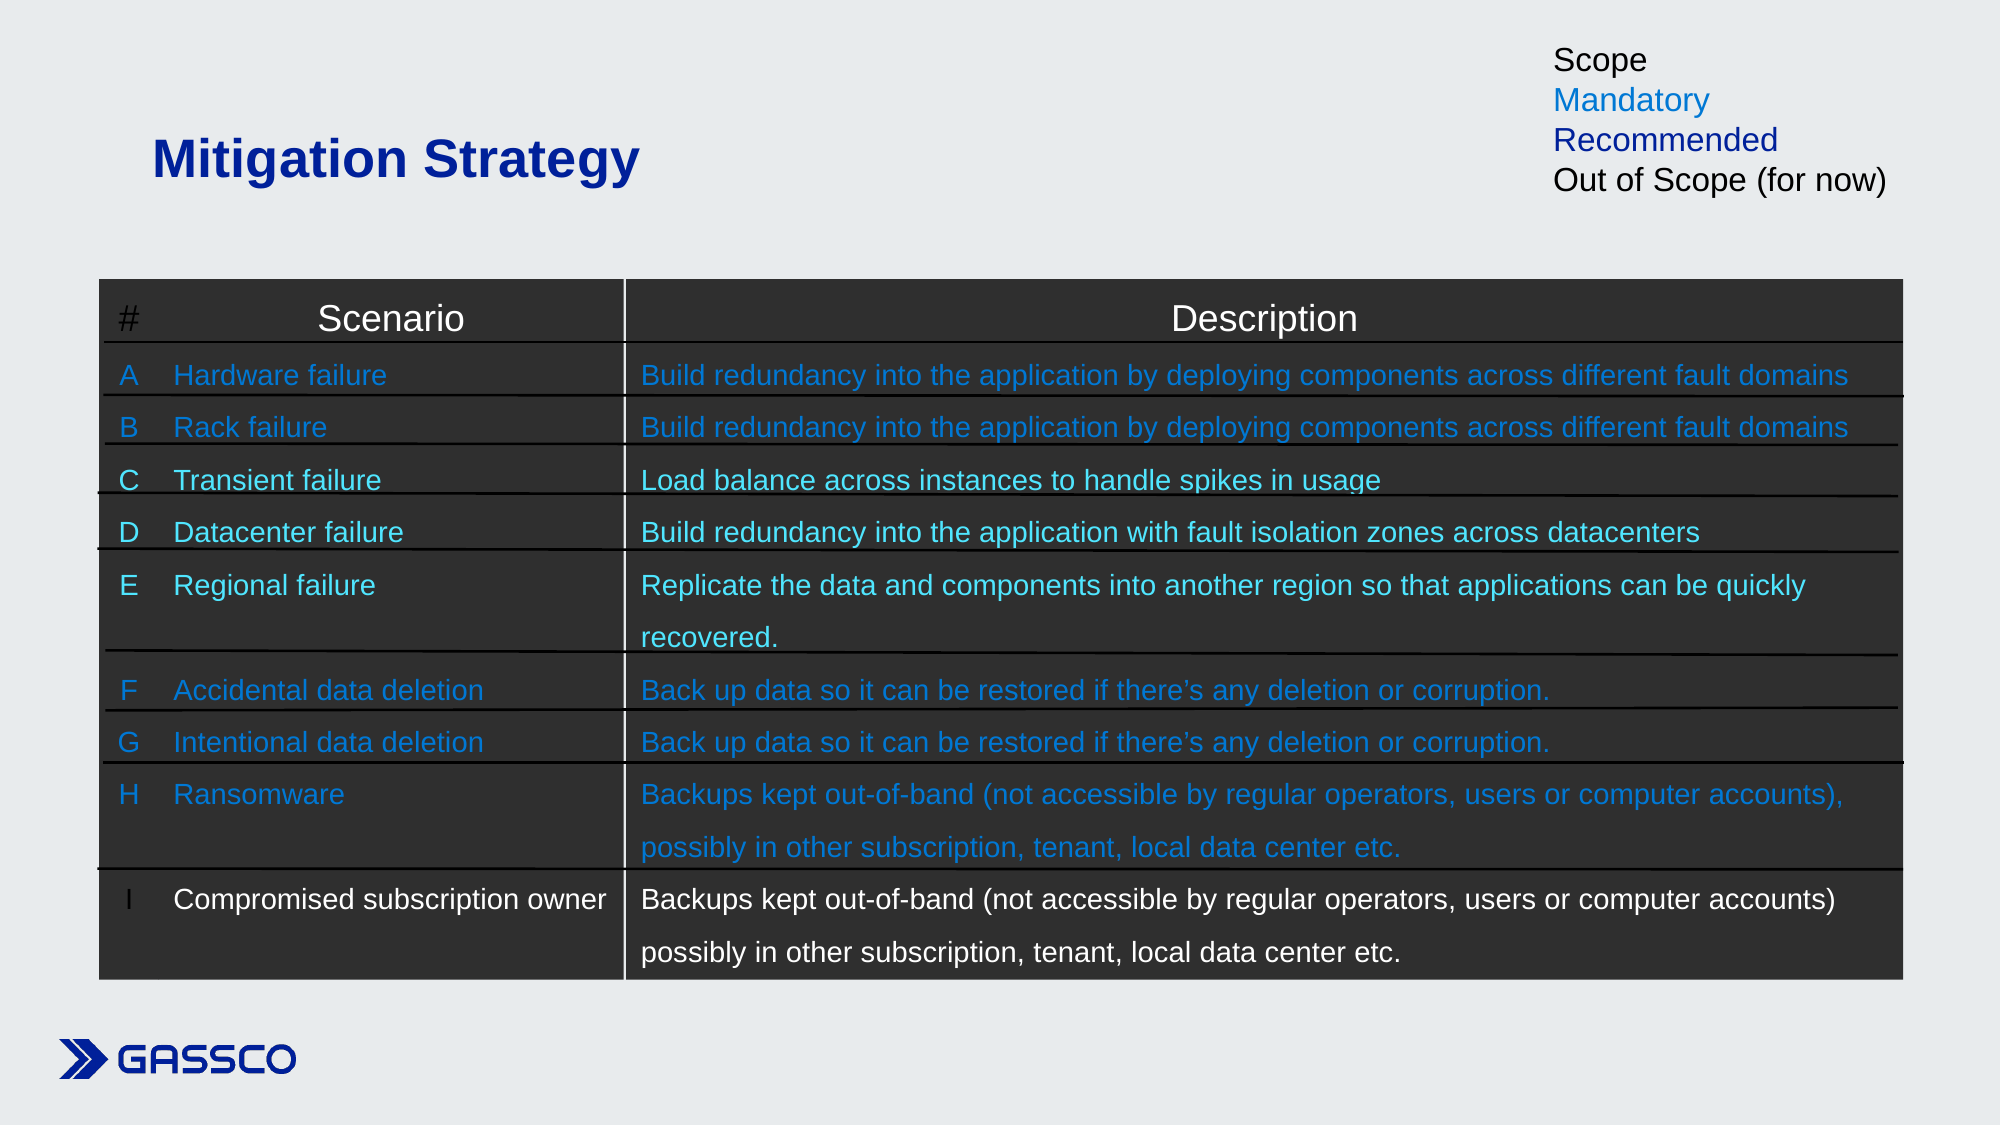

Scope
Mandatory
Recommended
Out of Scope (for now)
# Mitigation Strategy
#
A
B
C
D
E

F
G
H

I
Scenario
Hardware failure
Rack failure
Transient failure
Datacenter failure
Regional failure

Accidental data deletion
Intentional data deletion
Ransomware

Compromised subscription owner
Description
Build redundancy into the application by deploying components across different fault domains
Build redundancy into the application by deploying components across different fault domains
Load balance across instances to handle spikes in usage
Build redundancy into the application with fault isolation zones across datacenters
Replicate the data and components into another region so that applications can be quickly recovered.
Back up data so it can be restored if there’s any deletion or corruption.
Back up data so it can be restored if there’s any deletion or corruption.
Backups kept out-of-band (not accessible by regular operators, users or computer accounts), possibly in other subscription, tenant, local data center etc.
Backups kept out-of-band (not accessible by regular operators, users or computer accounts) possibly in other subscription, tenant, local data center etc.